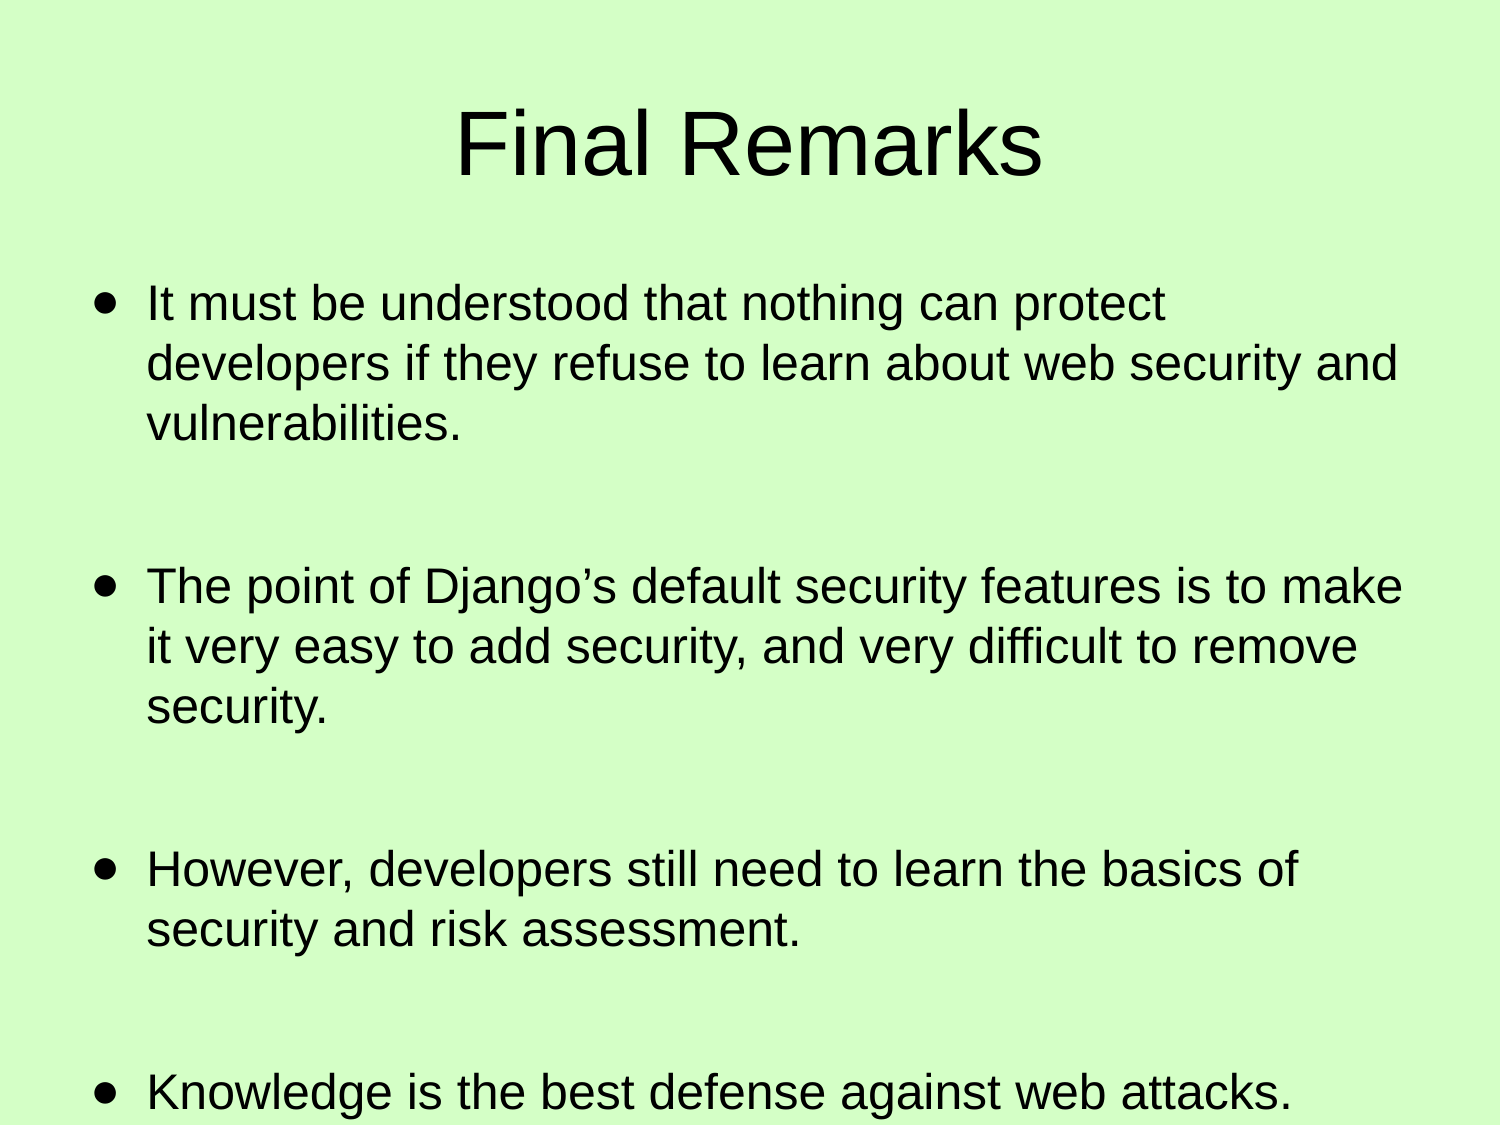

# Final Remarks
It must be understood that nothing can protect developers if they refuse to learn about web security and vulnerabilities.

The point of Django’s default security features is to make it very easy to add security, and very difficult to remove security.

However, developers still need to learn the basics of security and risk assessment.

Knowledge is the best defense against web attacks.